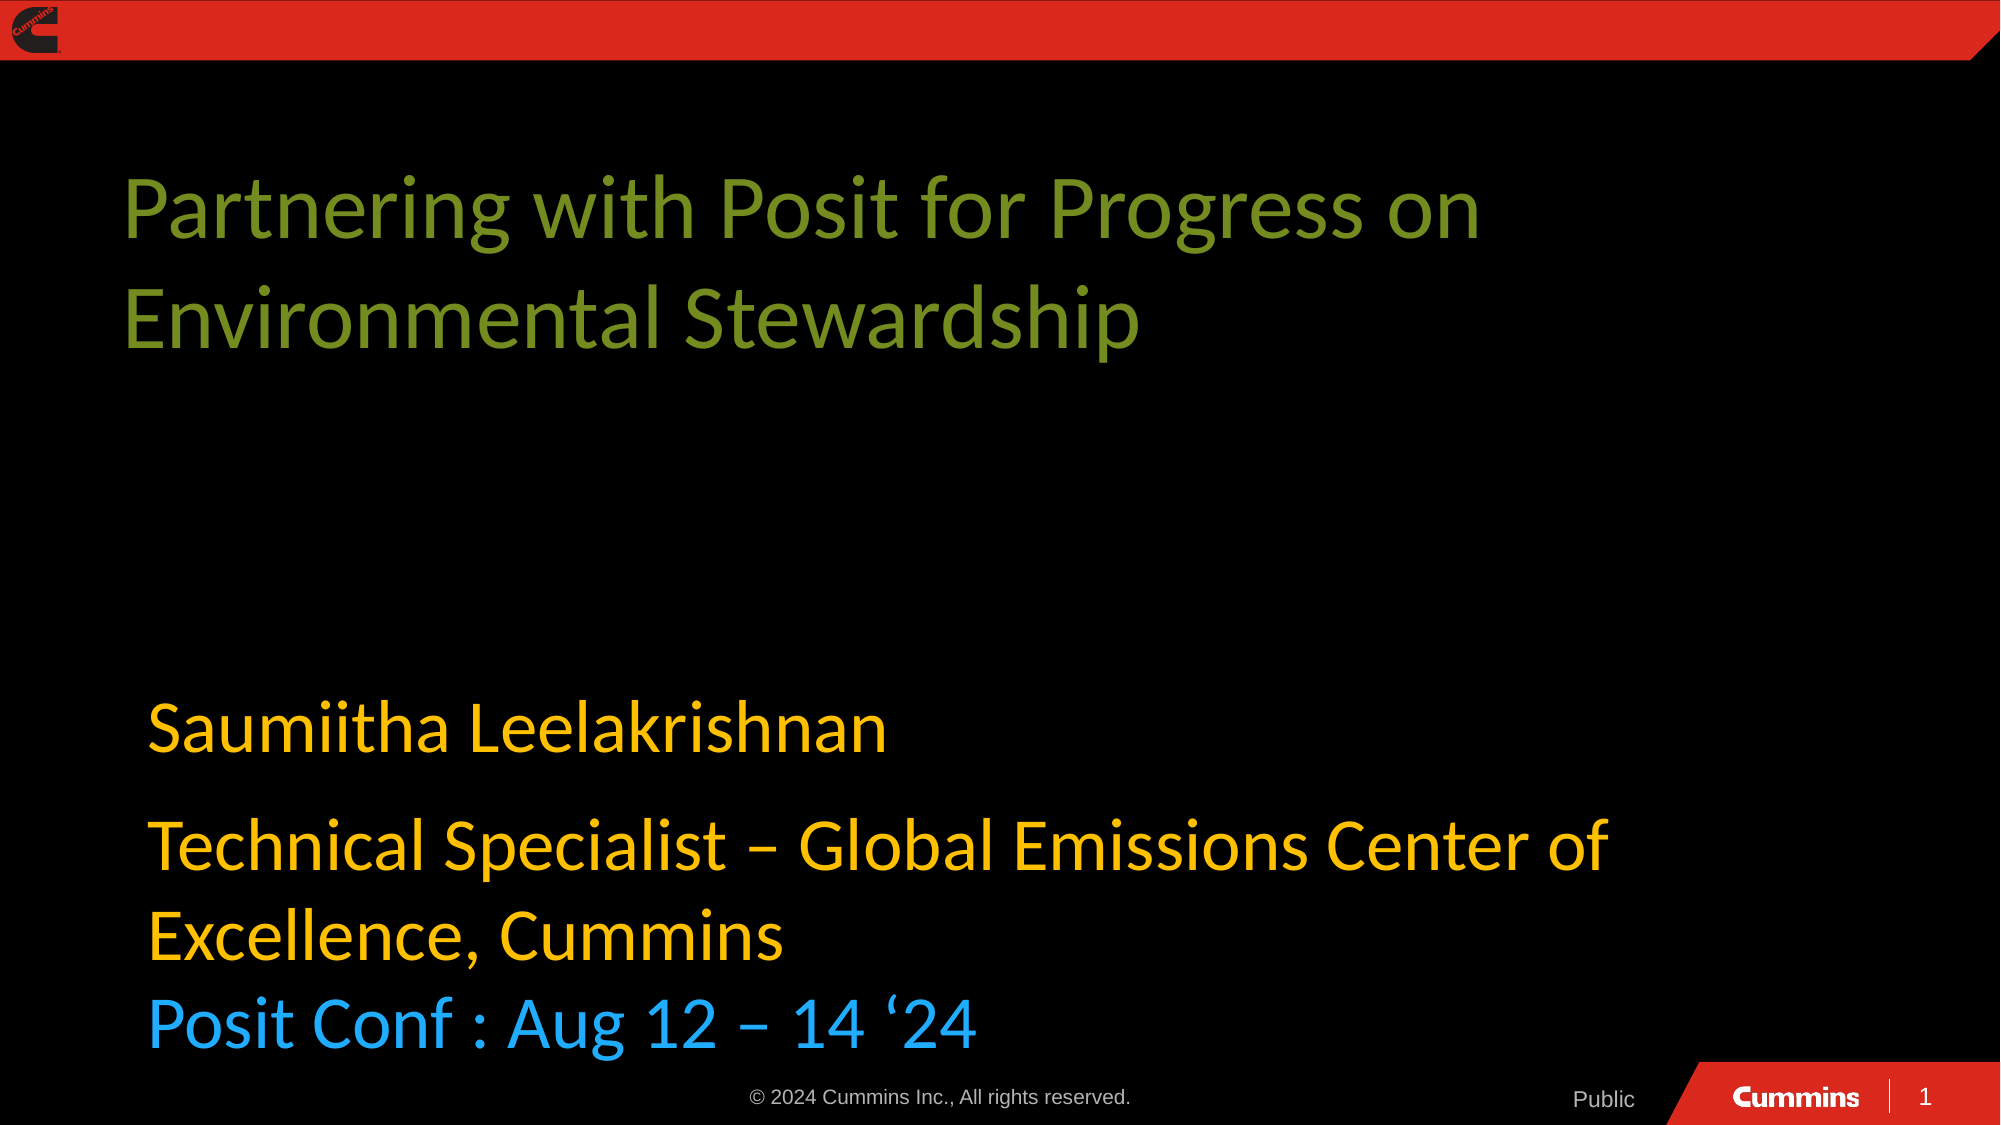

# IUMPR Tools
Partnering with Posit for Progress on Environmental Stewardship

Saumiitha Leelakrishnan
Technical Specialist – Global Emissions Center of Excellence, Cummins
Posit Conf : Aug 12 – 14 ‘24
*© 2024 Cummins Inc., All rights reserved.

Public